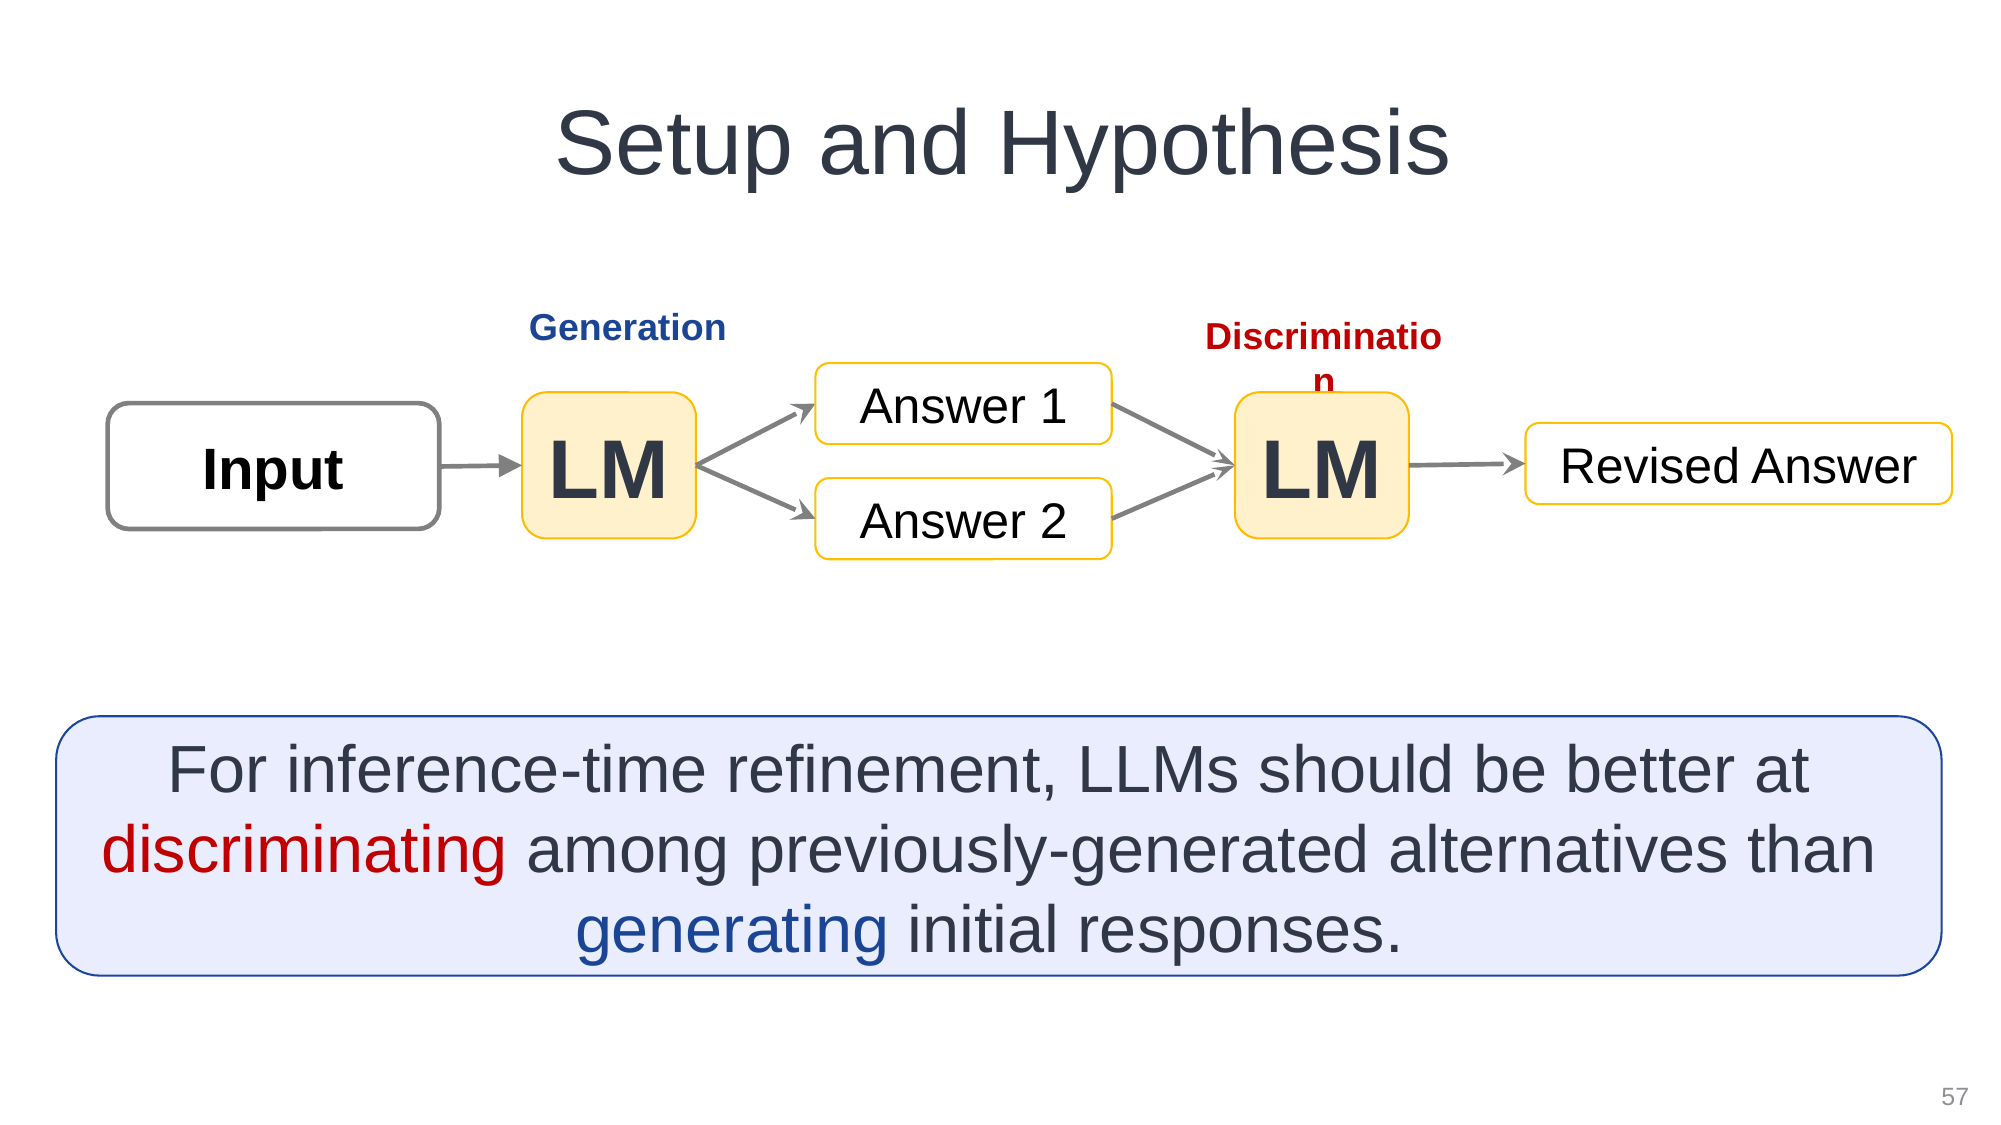

# Setup and Hypothesis
Generation
Discrimination
Answer 1
LM
LM
Input
Revised Answer
Answer 2
For inference-time refinement, LLMs should be better at
discriminating among previously-generated alternatives than
generating initial responses.
57